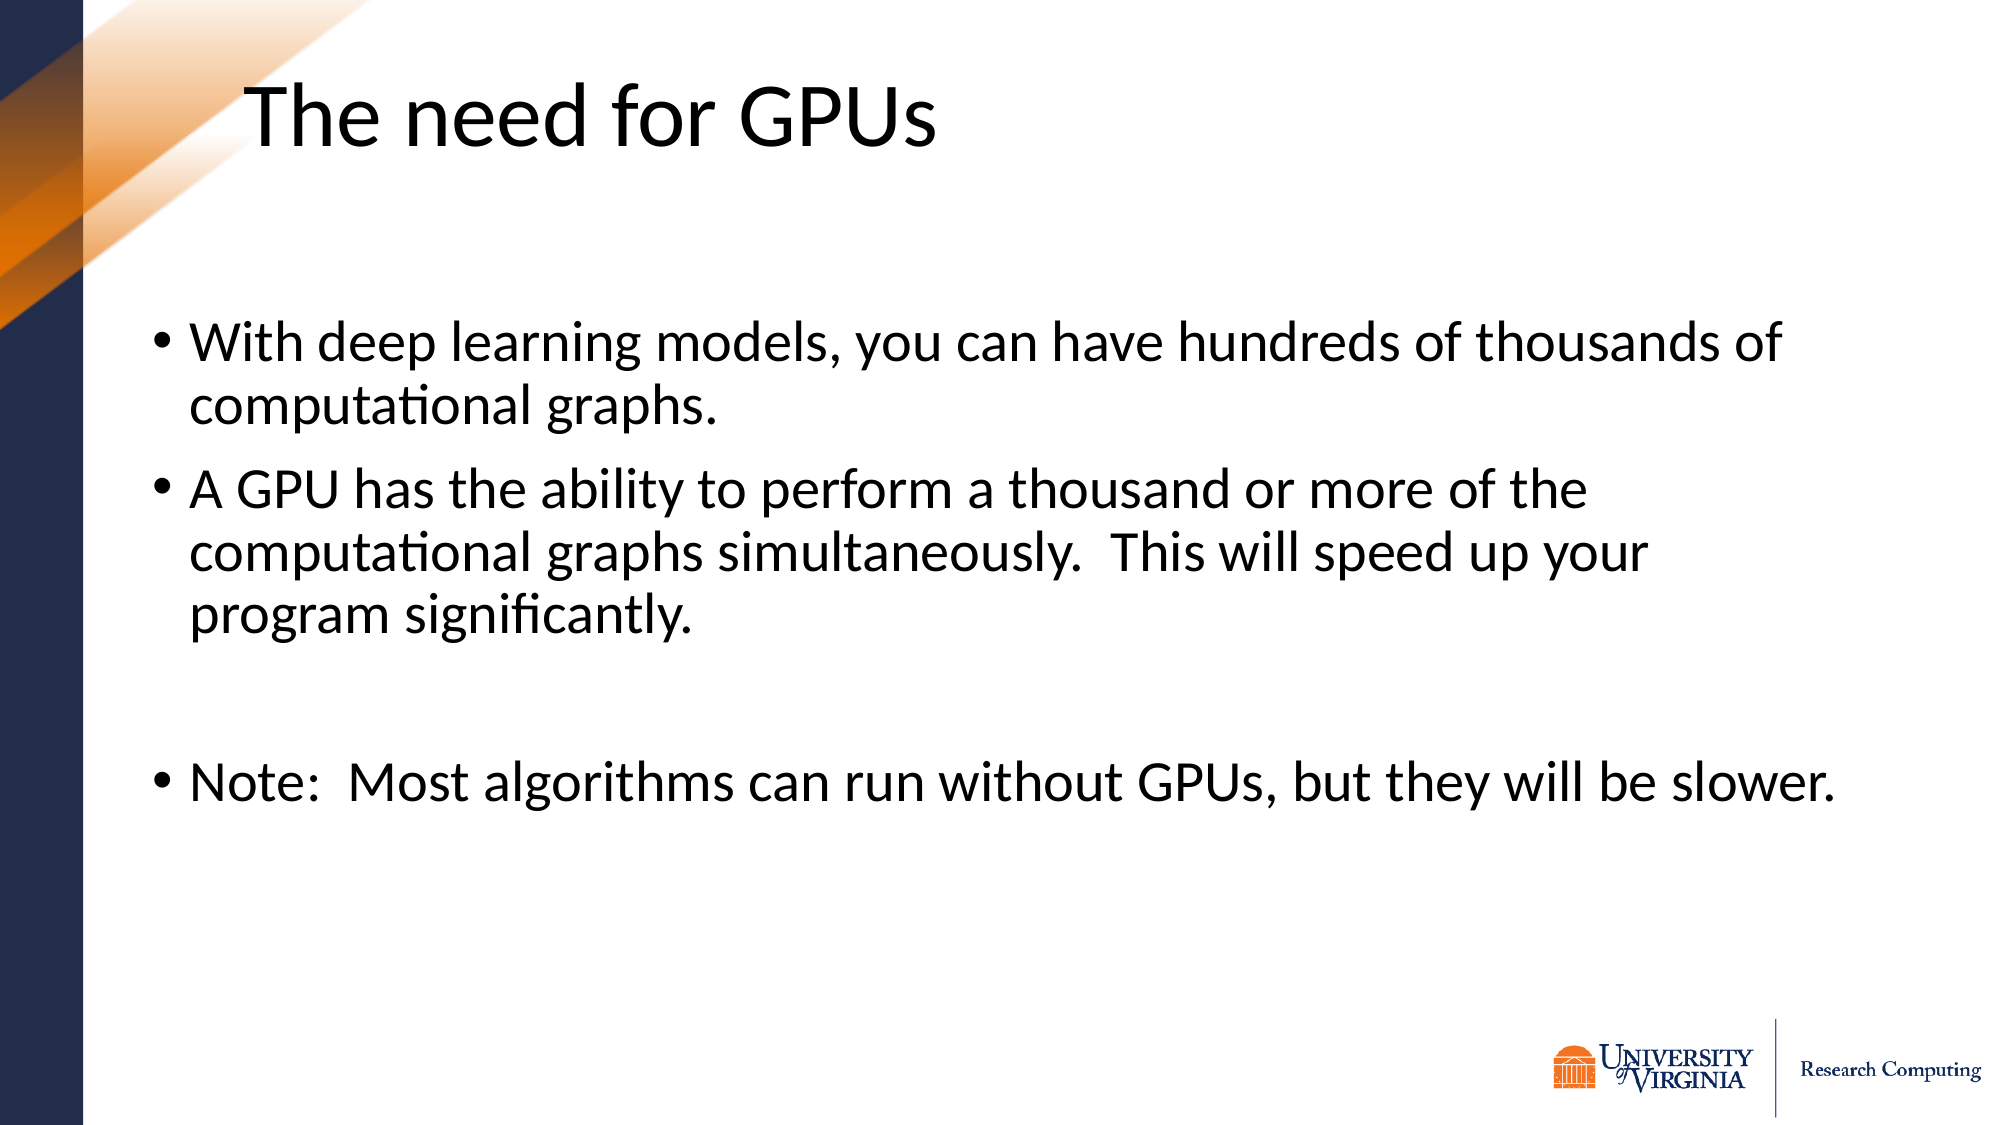

# The need for GPUs
With deep learning models, you can have hundreds of thousands of computational graphs.
A GPU has the ability to perform a thousand or more of the computational graphs simultaneously.  This will speed up your program significantly.

Note:  Most algorithms can run without GPUs, but they will be slower.